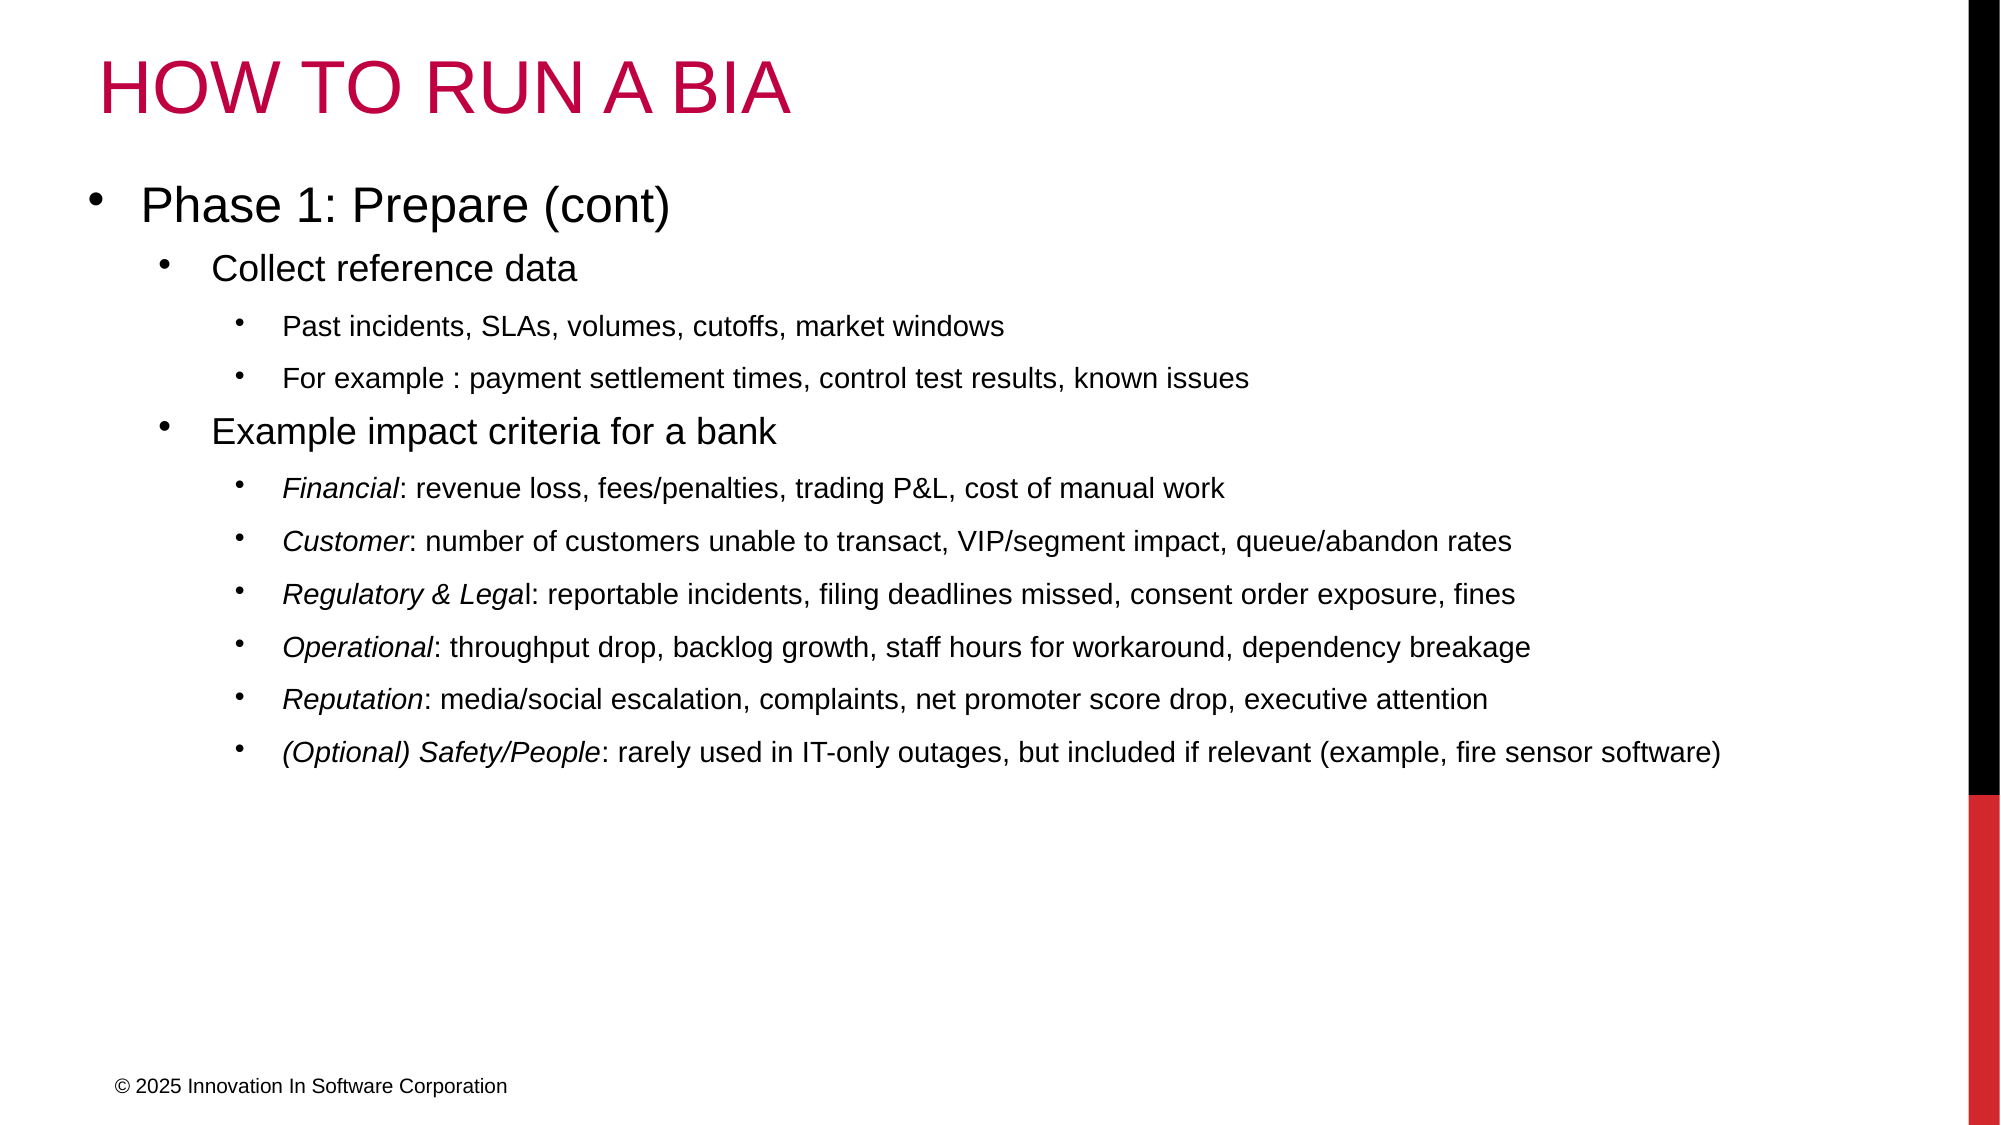

# How to run a BIA
Phase 1: Prepare (cont)
Collect reference data
Past incidents, SLAs, volumes, cutoffs, market windows
For example : payment settlement times, control test results, known issues
Example impact criteria for a bank
Financial: revenue loss, fees/penalties, trading P&L, cost of manual work
Customer: number of customers unable to transact, VIP/segment impact, queue/abandon rates
Regulatory & Legal: reportable incidents, filing deadlines missed, consent order exposure, fines
Operational: throughput drop, backlog growth, staff hours for workaround, dependency breakage
Reputation: media/social escalation, complaints, net promoter score drop, executive attention
(Optional) Safety/People: rarely used in IT-only outages, but included if relevant (example, fire sensor software)
© 2025 Innovation In Software Corporation